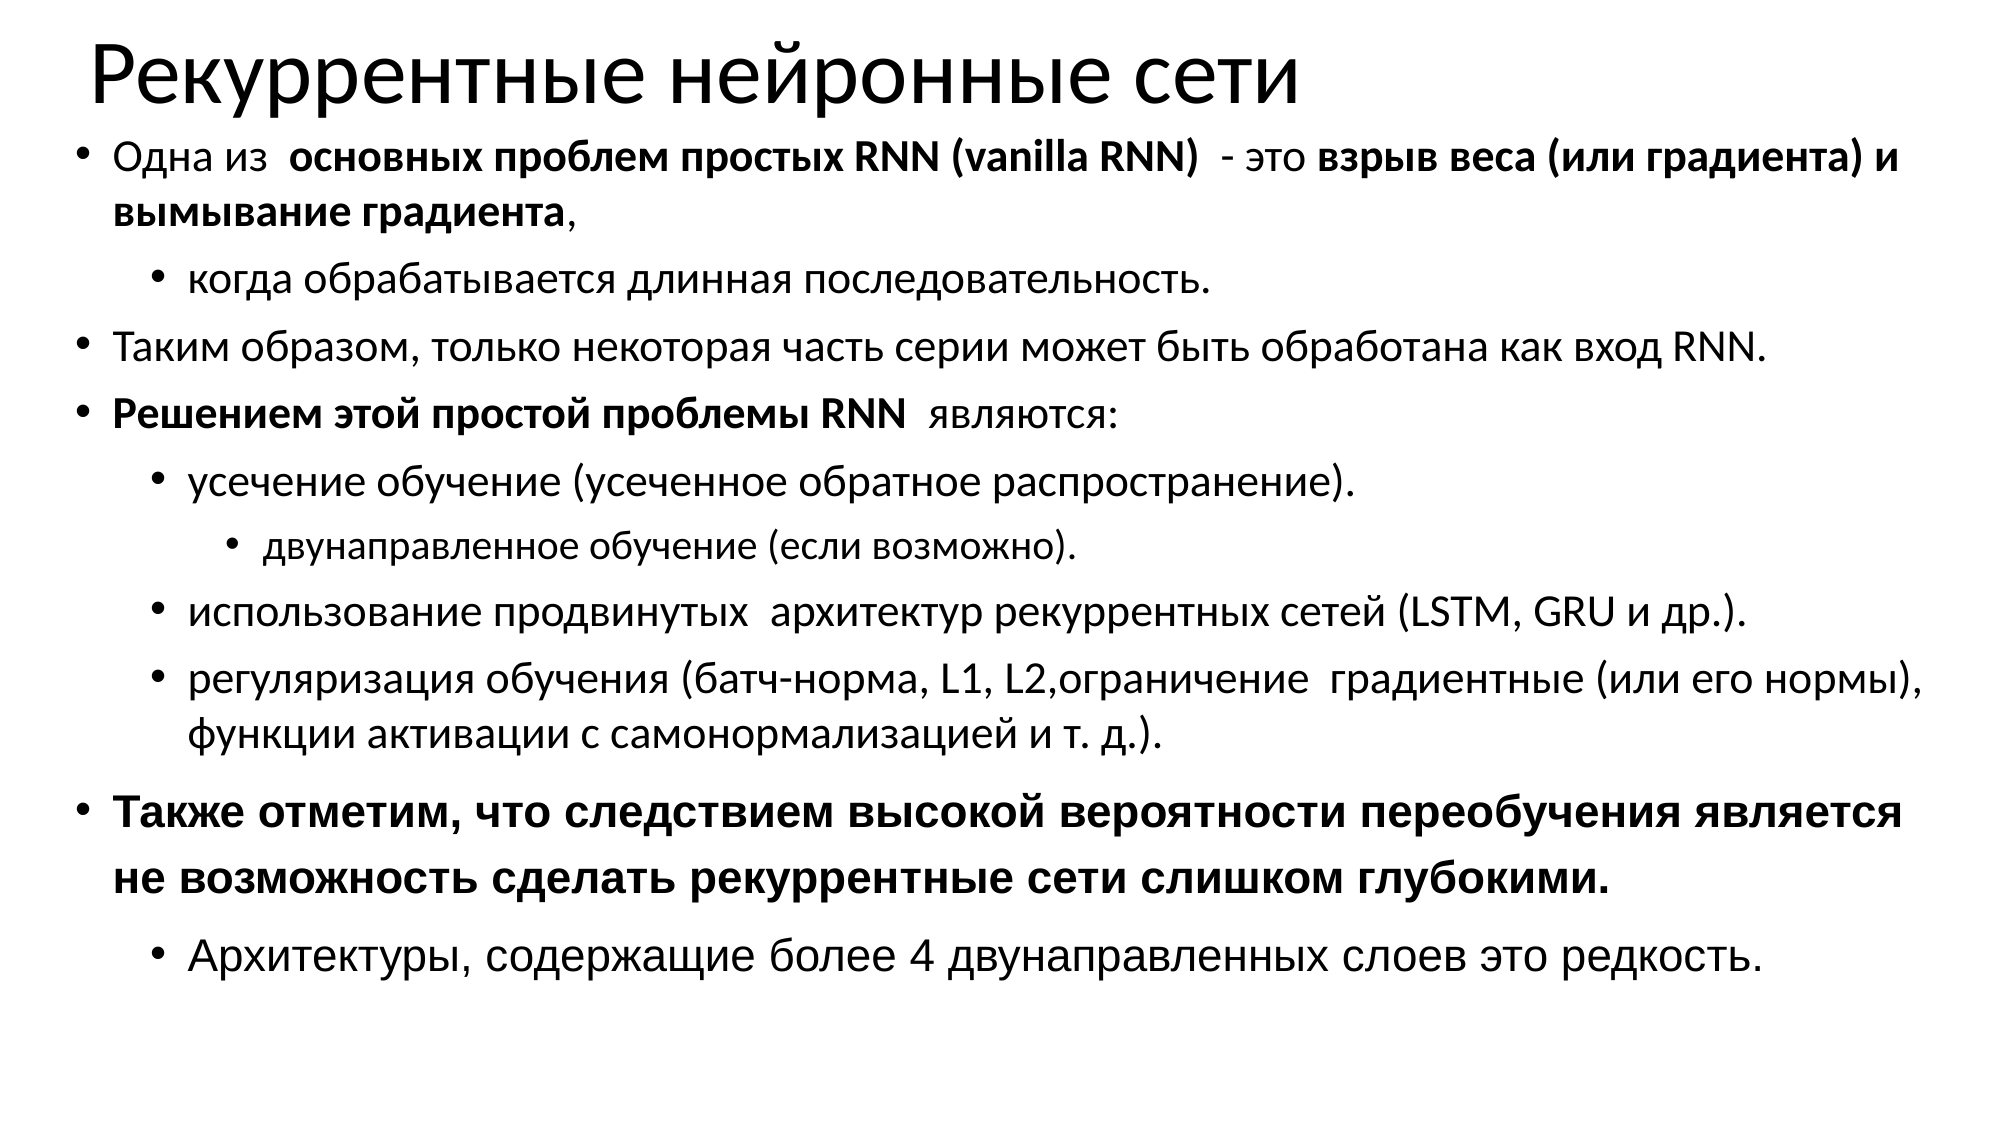

# Рекуррентные нейронные сети

Одна из  основных проблем простых RNN (vanilla RNN)  - это взрыв веса (или градиента) и вымывание градиента,
когда обрабатывается длинная последовательность.
Таким образом, только некоторая часть серии может быть обработана как вход RNN.
Решением этой простой проблемы RNN  являются:
усечение обучение (усеченное обратное распространение).
двунаправленное обучение (если возможно).
использование продвинутых  архитектур рекуррентных сетей (LSTM, GRU и др.).
регуляризация обучения (батч-норма, L1, L2,ограничение  градиентные (или его нормы), функции активации с самонормализацией и т. д.).
Также отметим, что следствием высокой вероятности переобучения является не возможность сделать рекуррентные сети слишком глубокими.
Архитектуры, содержащие более 4 двунаправленных слоев это редкость.